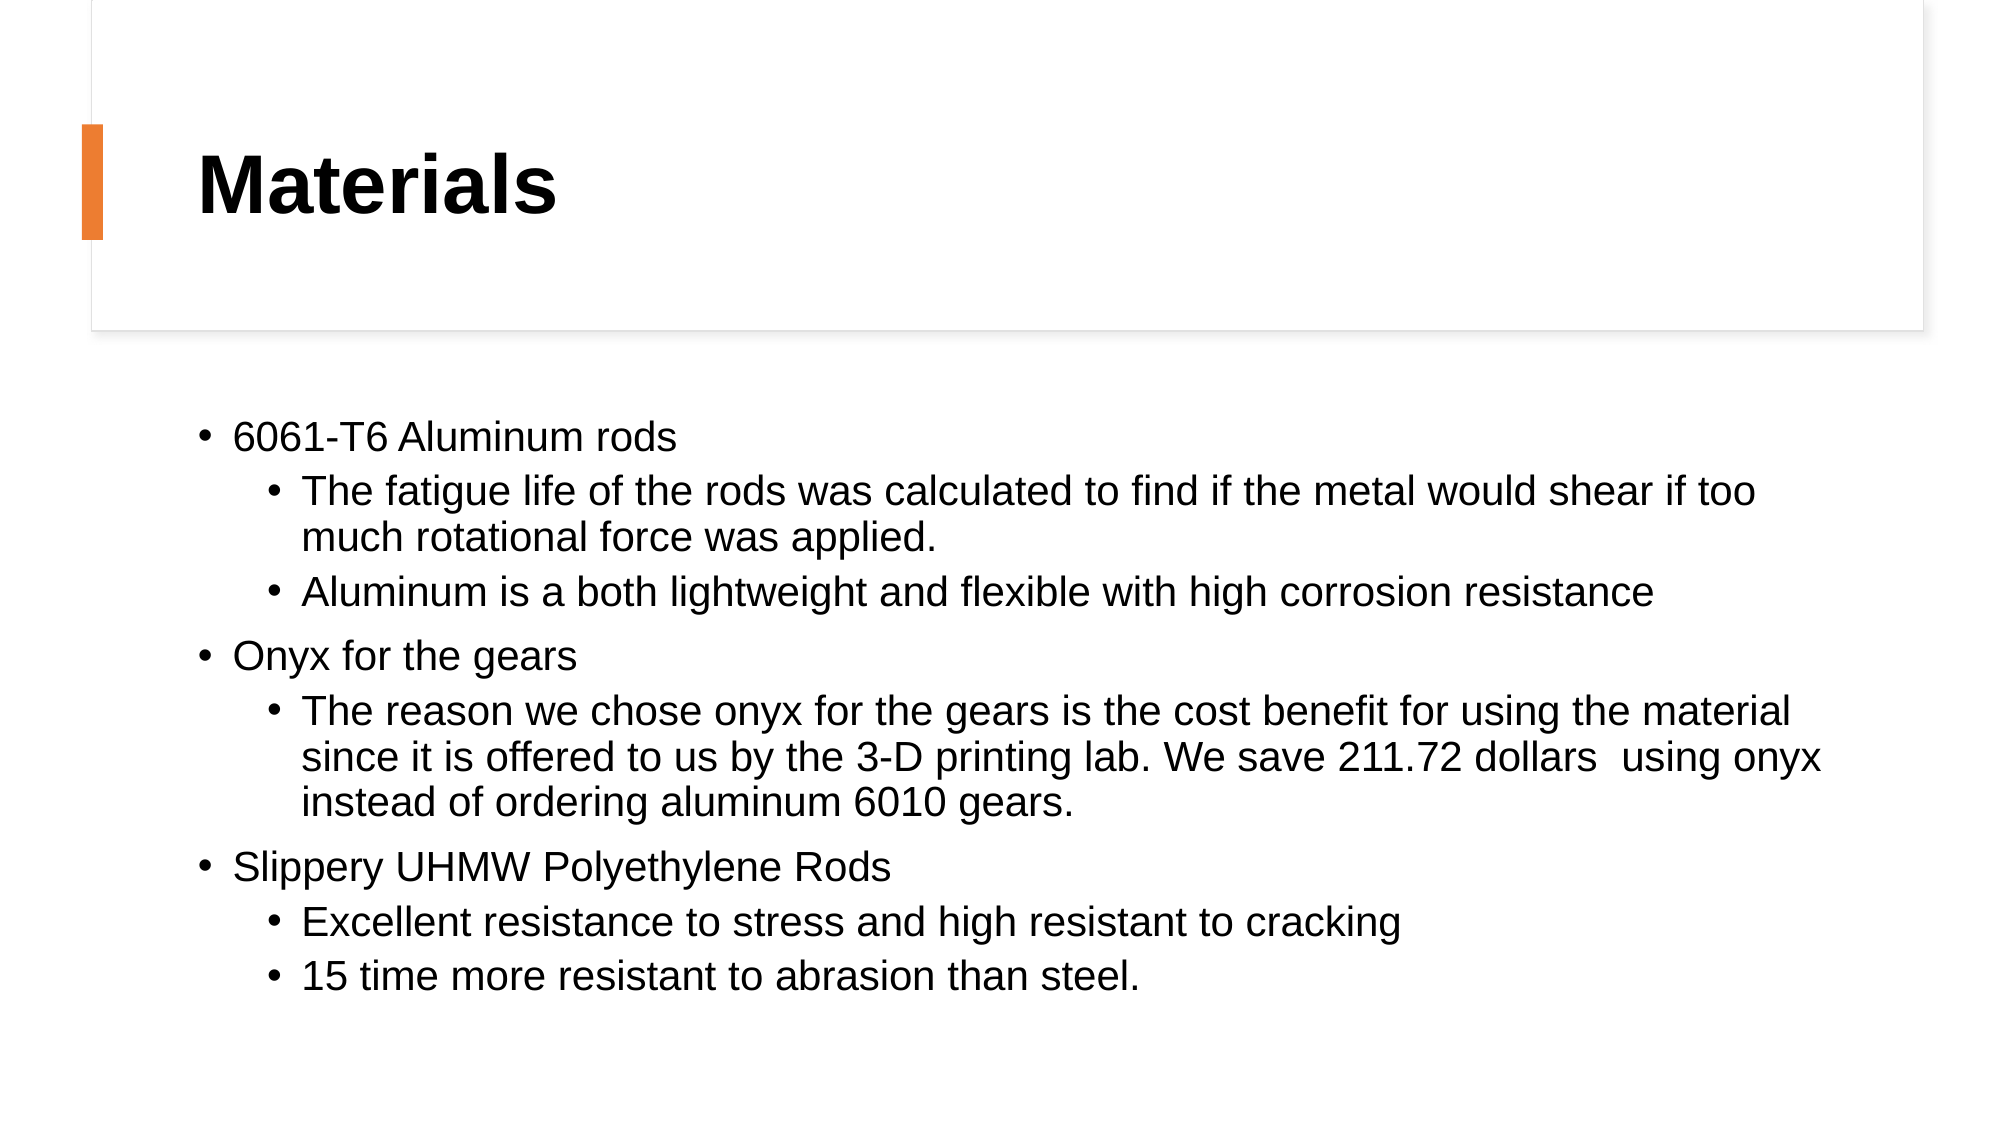

# Materials

6061-T6 Aluminum rods
The fatigue life of the rods was calculated to find if the metal would shear if too much rotational force was applied.
Aluminum is a both lightweight and flexible with high corrosion resistance
Onyx for the gears
The reason we chose onyx for the gears is the cost benefit for using the material since it is offered to us by the 3-D printing lab. We save 211.72 dollars  using onyx instead of ordering aluminum 6010 gears.
Slippery UHMW Polyethylene Rods
Excellent resistance to stress and high resistant to cracking
15 time more resistant to abrasion than steel.

39